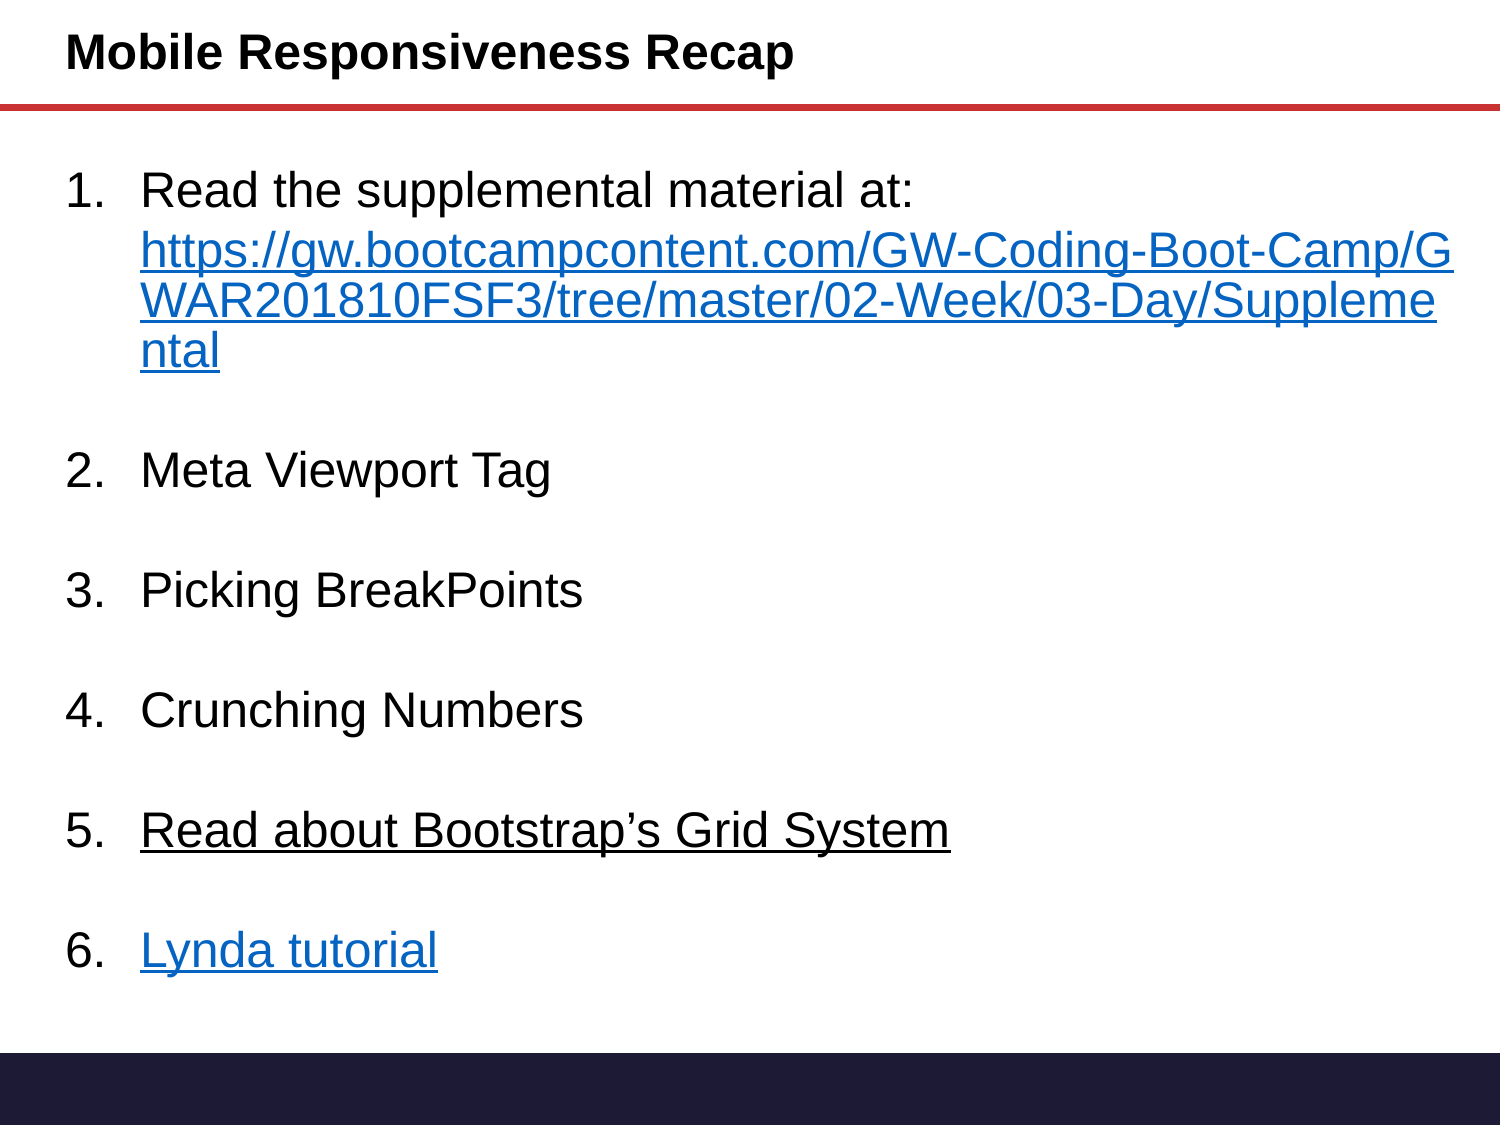

# Mobile Responsiveness Recap
Read the supplemental material at: https://gw.bootcampcontent.com/GW-Coding-Boot-Camp/GWAR201810FSF3/tree/master/02-Week/03-Day/Supplemental

Meta Viewport Tag
Picking BreakPoints
Crunching Numbers
Read about Bootstrap’s Grid System
Lynda tutorial